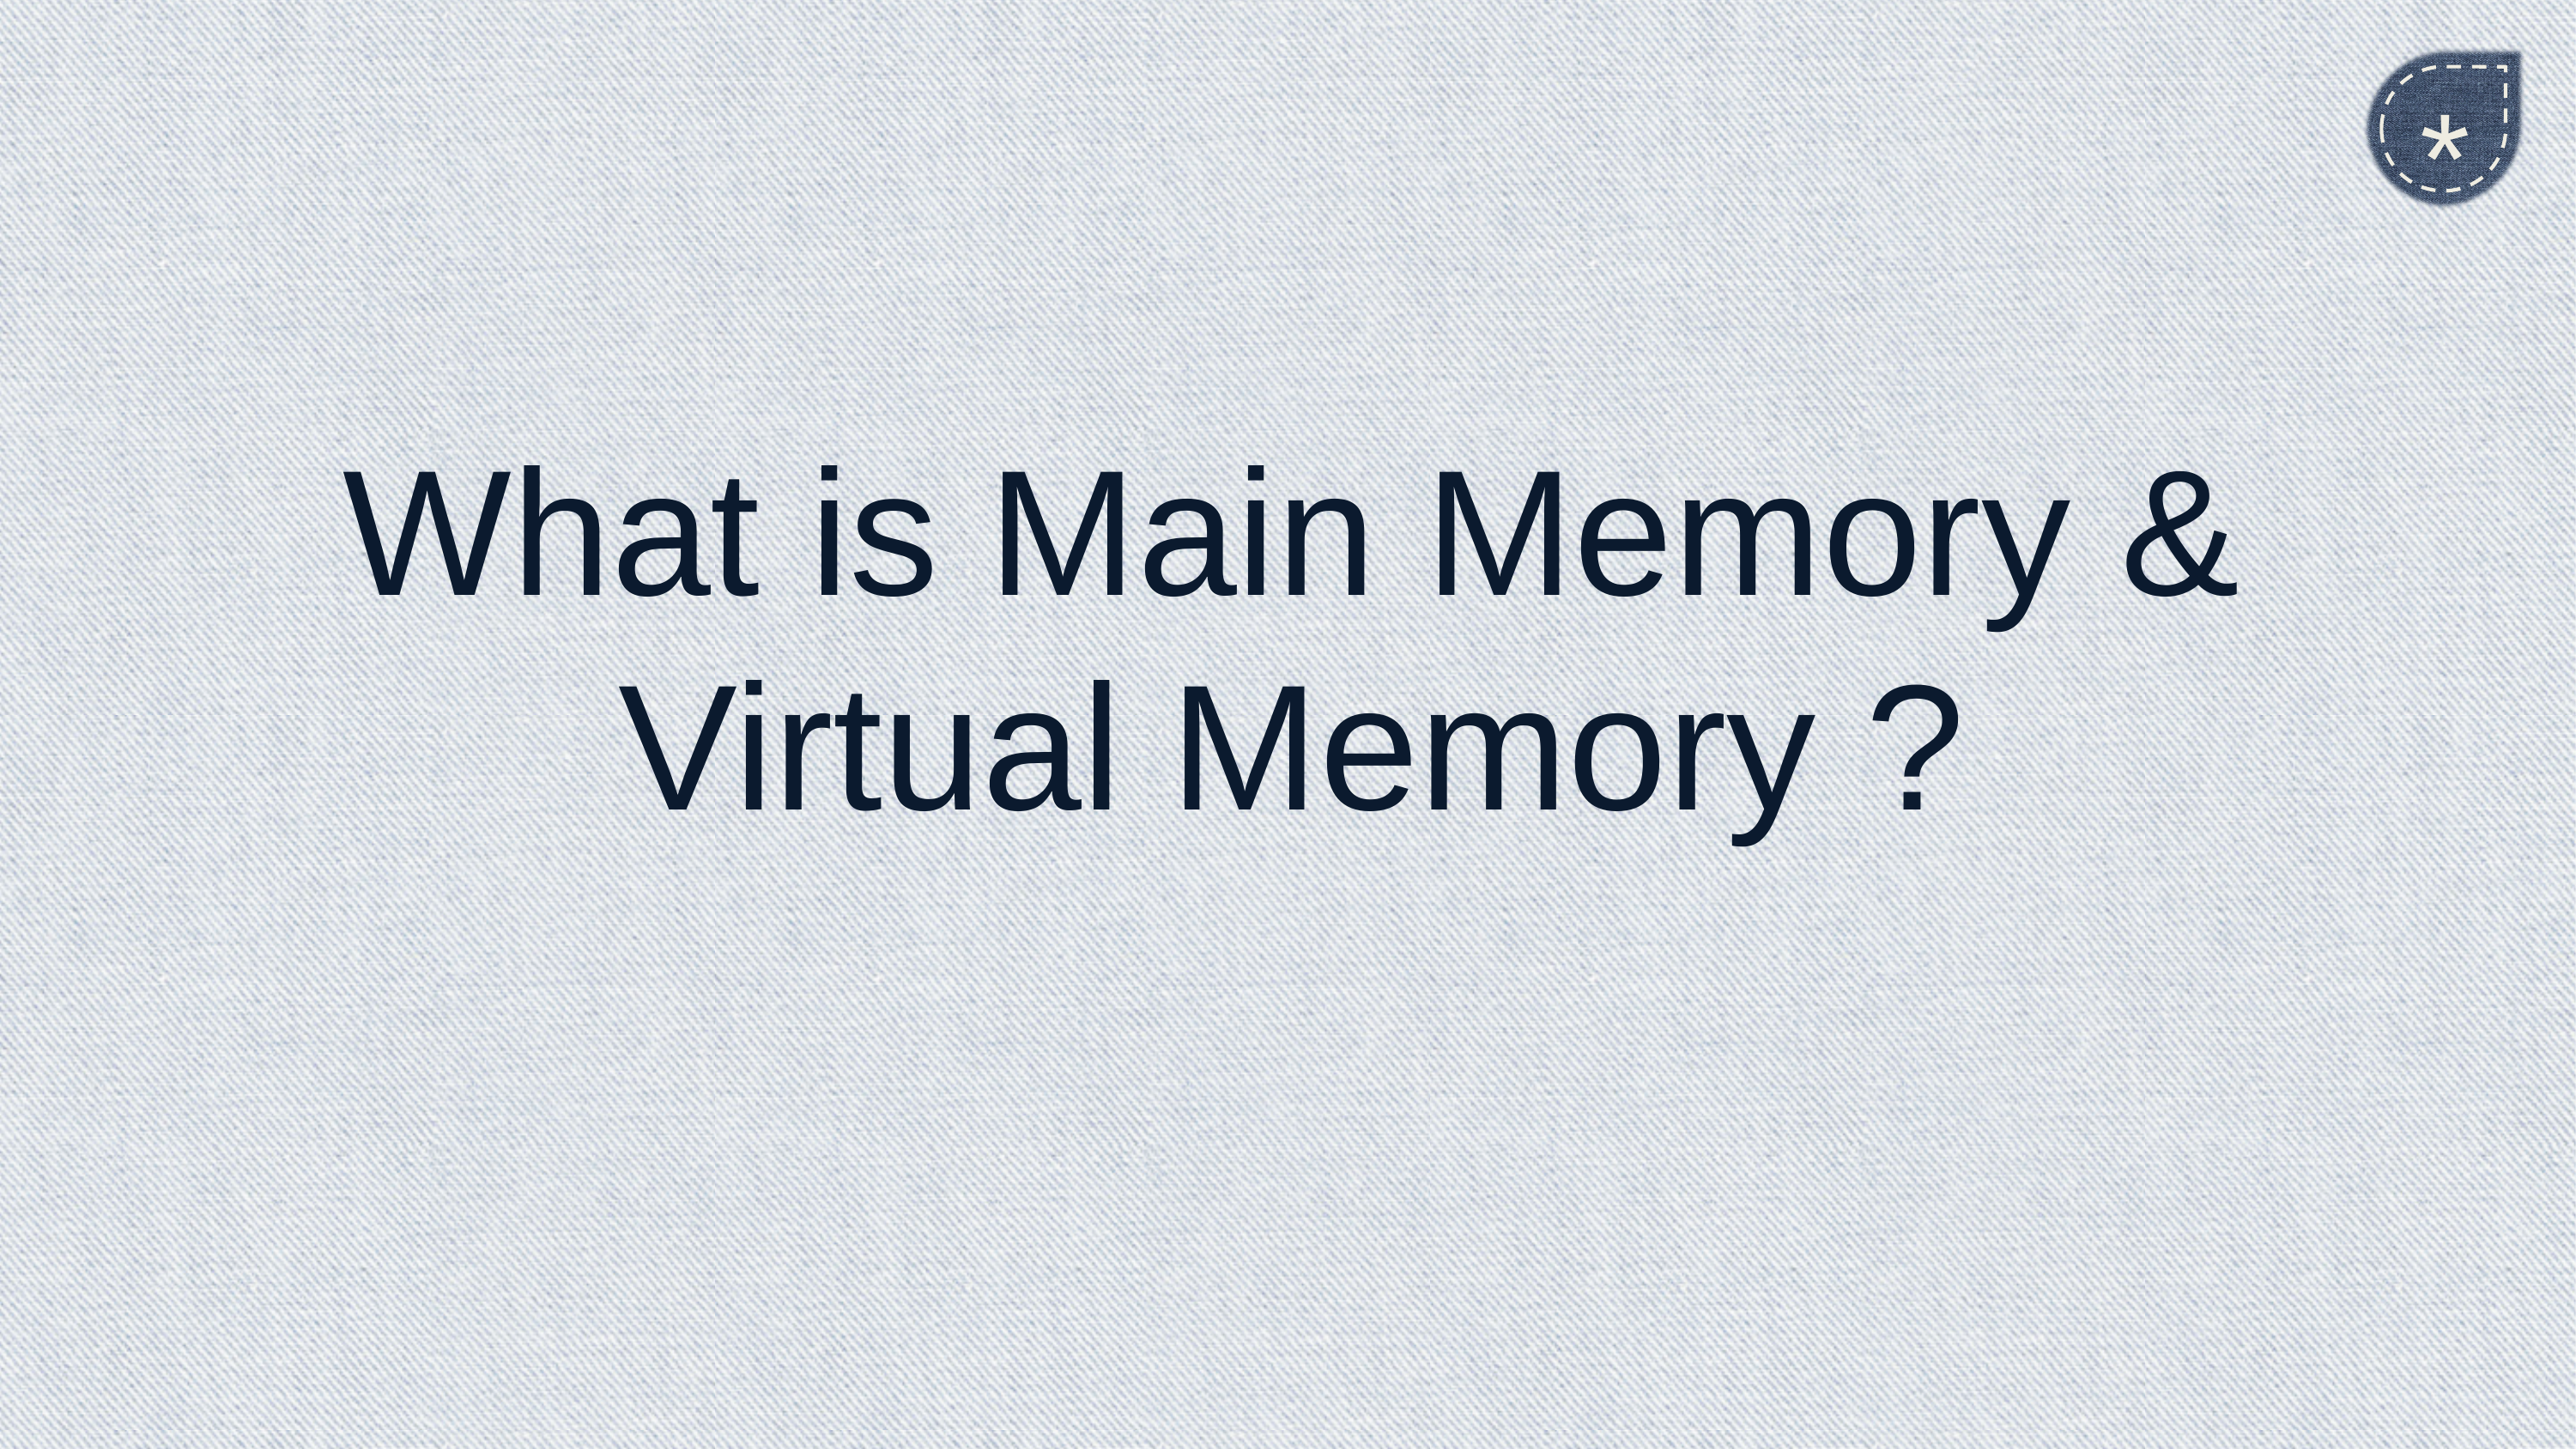

*
What is Main Memory & Virtual Memory ?